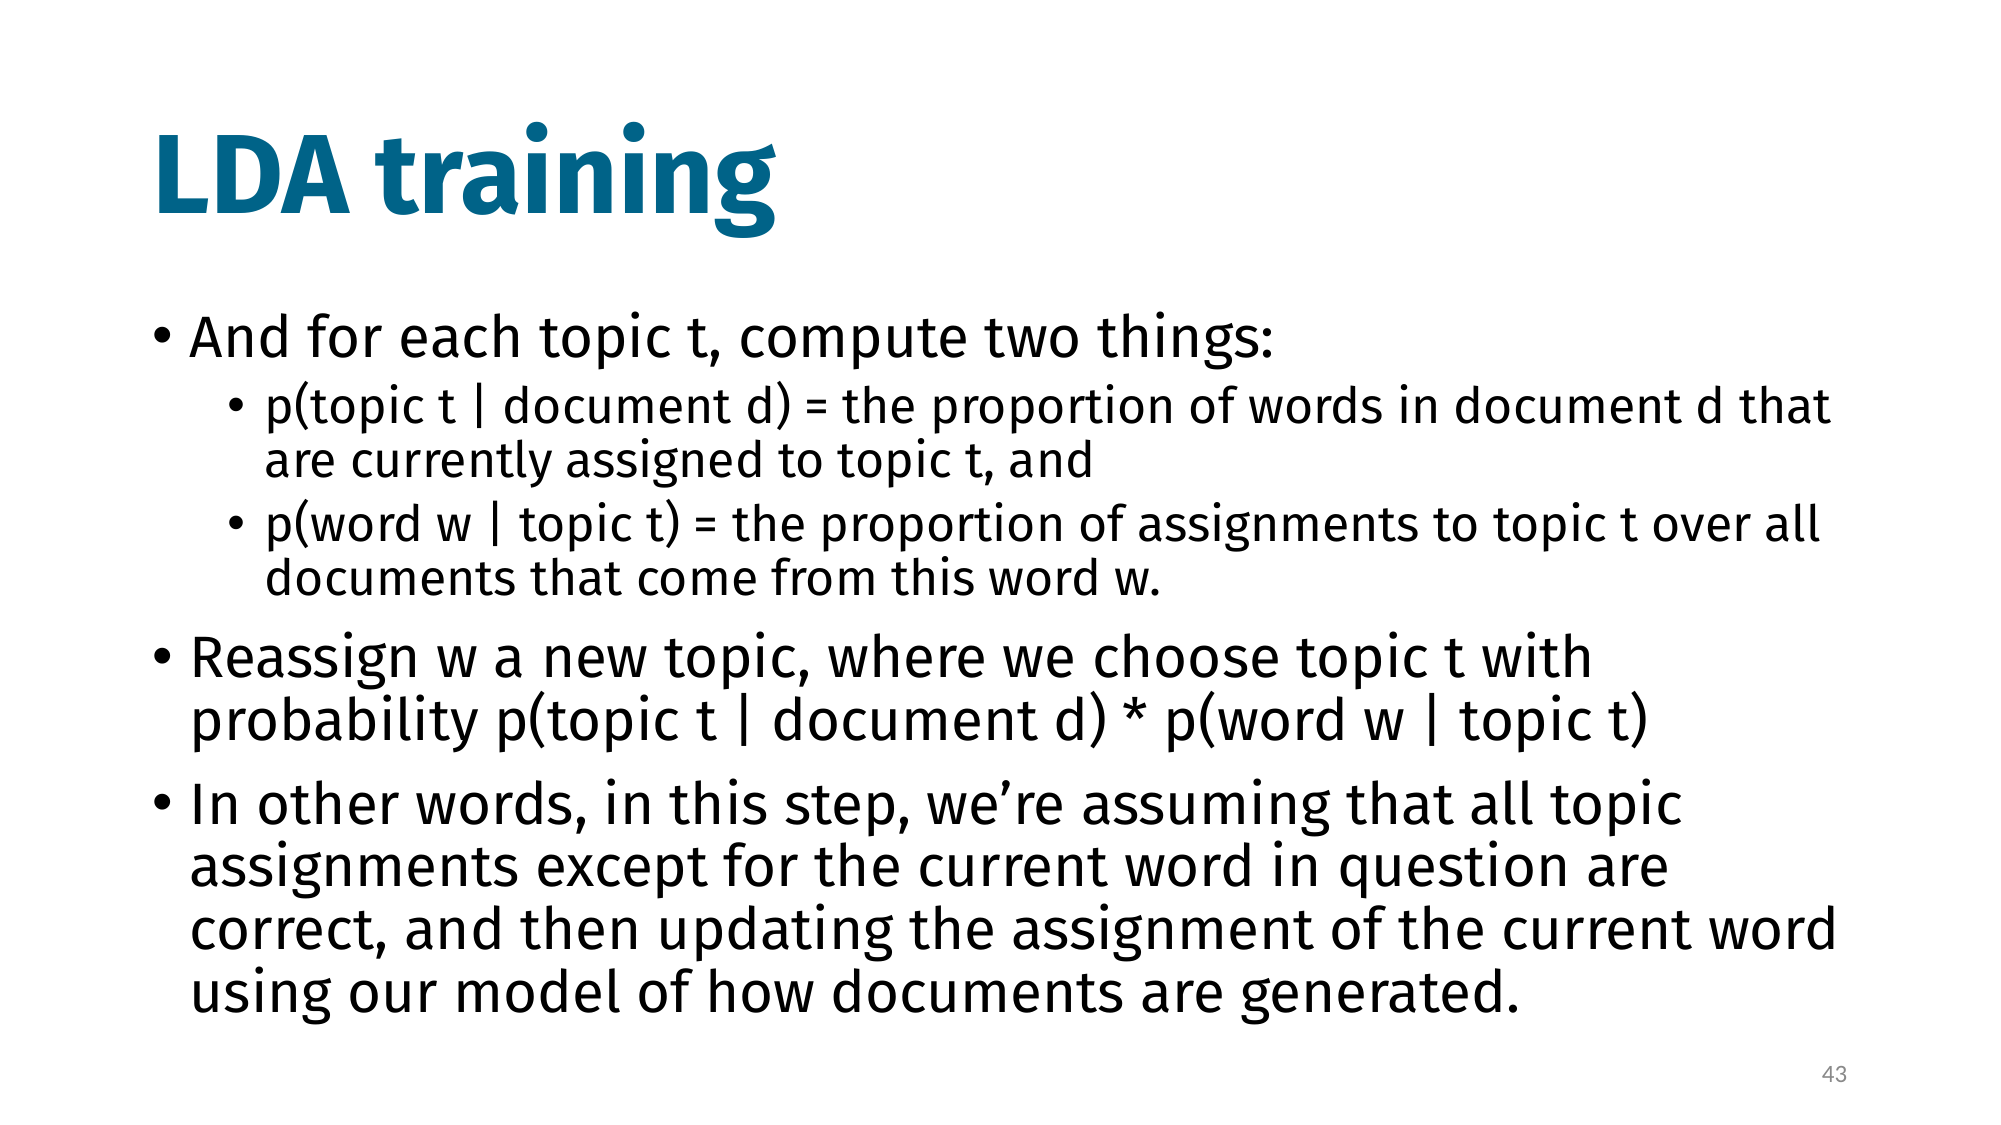

# LDA training
And for each topic t, compute two things:
p(topic t | document d) = the proportion of words in document d that are currently assigned to topic t, and
p(word w | topic t) = the proportion of assignments to topic t over all documents that come from this word w.
Reassign w a new topic, where we choose topic t with probability p(topic t | document d) * p(word w | topic t)
In other words, in this step, we’re assuming that all topic assignments except for the current word in question are correct, and then updating the assignment of the current word using our model of how documents are generated.
43